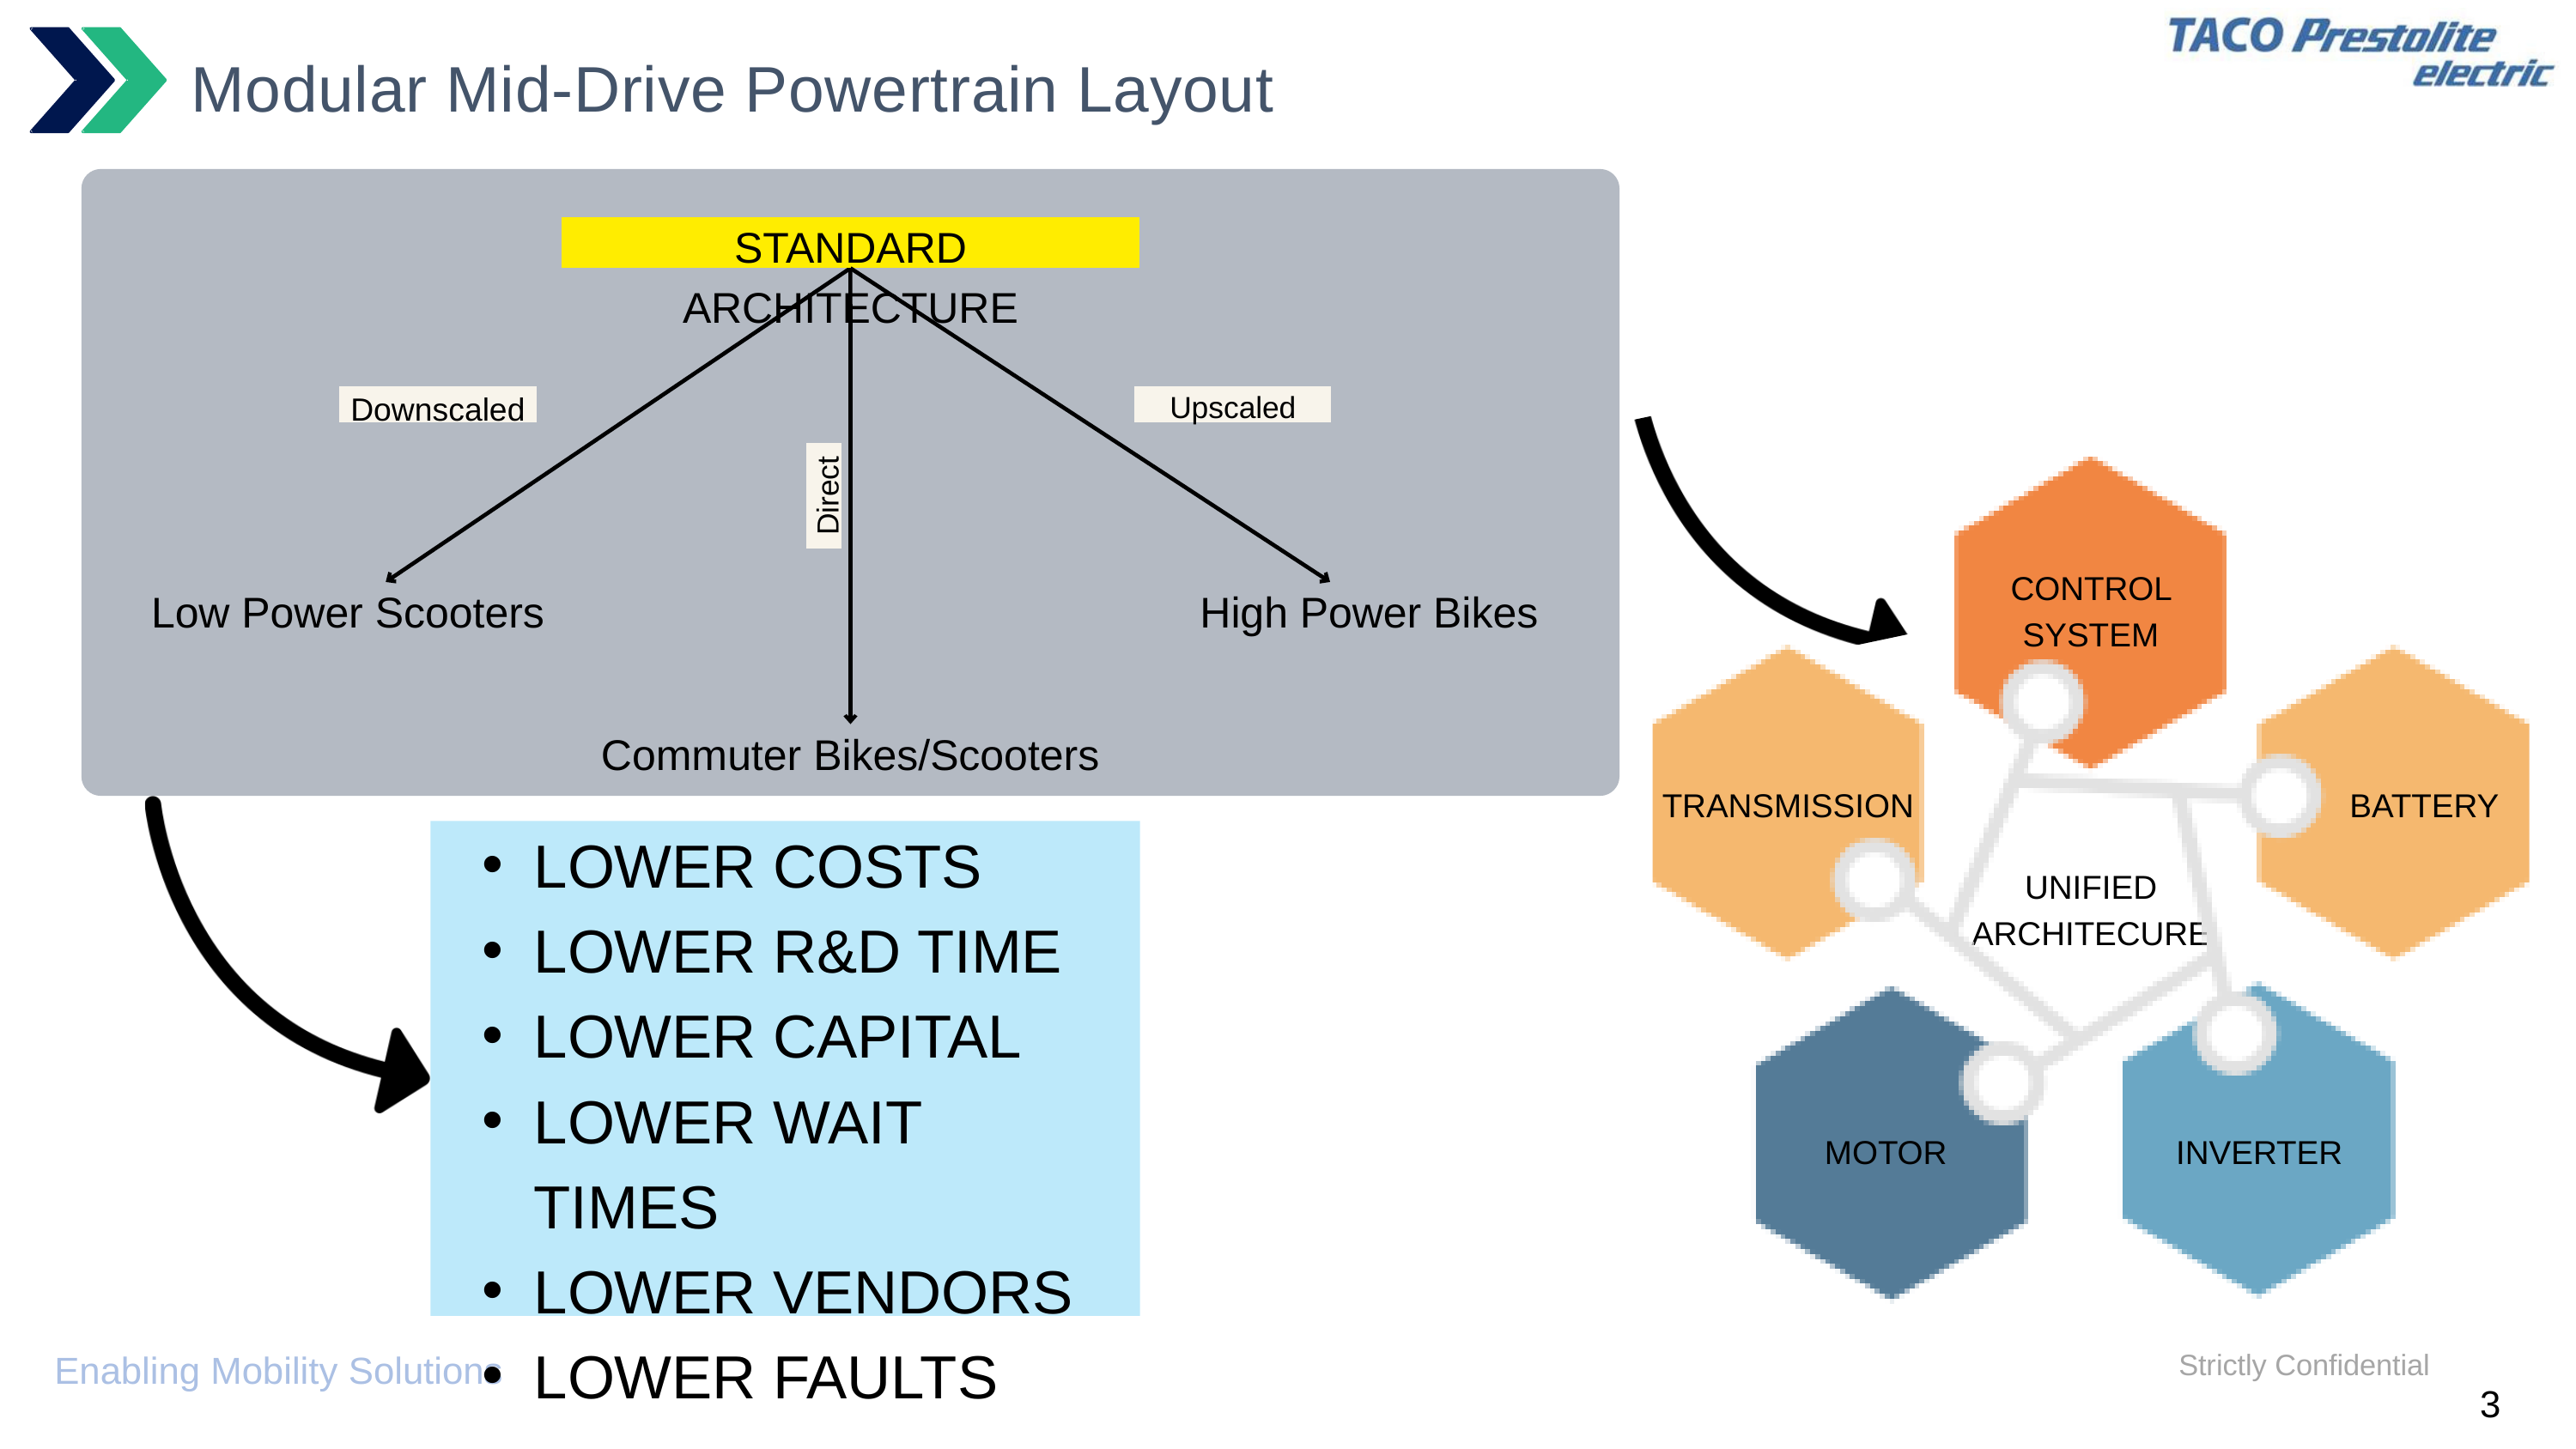

Modular Mid-Drive Powertrain Layout

STANDARD ARCHITECTURE

Downscaled
Upscaled

Direct

CONTROL SYSTEM
Low Power Scooters
High Power Bikes
MOTOR
Commuter Bikes/Scooters
TRANSMISSION
HARNESS
BATTERY

LOWER COSTS
LOWER R&D TIME
LOWER CAPITAL
LOWER WAIT TIMES
LOWER VENDORS
LOWER FAULTS

UNIFIED ARCHITECURE
CONTROLLER
INVERTER
MOTOR
INVERTER
Strictly Confidential
Enabling Mobility Solutions
3